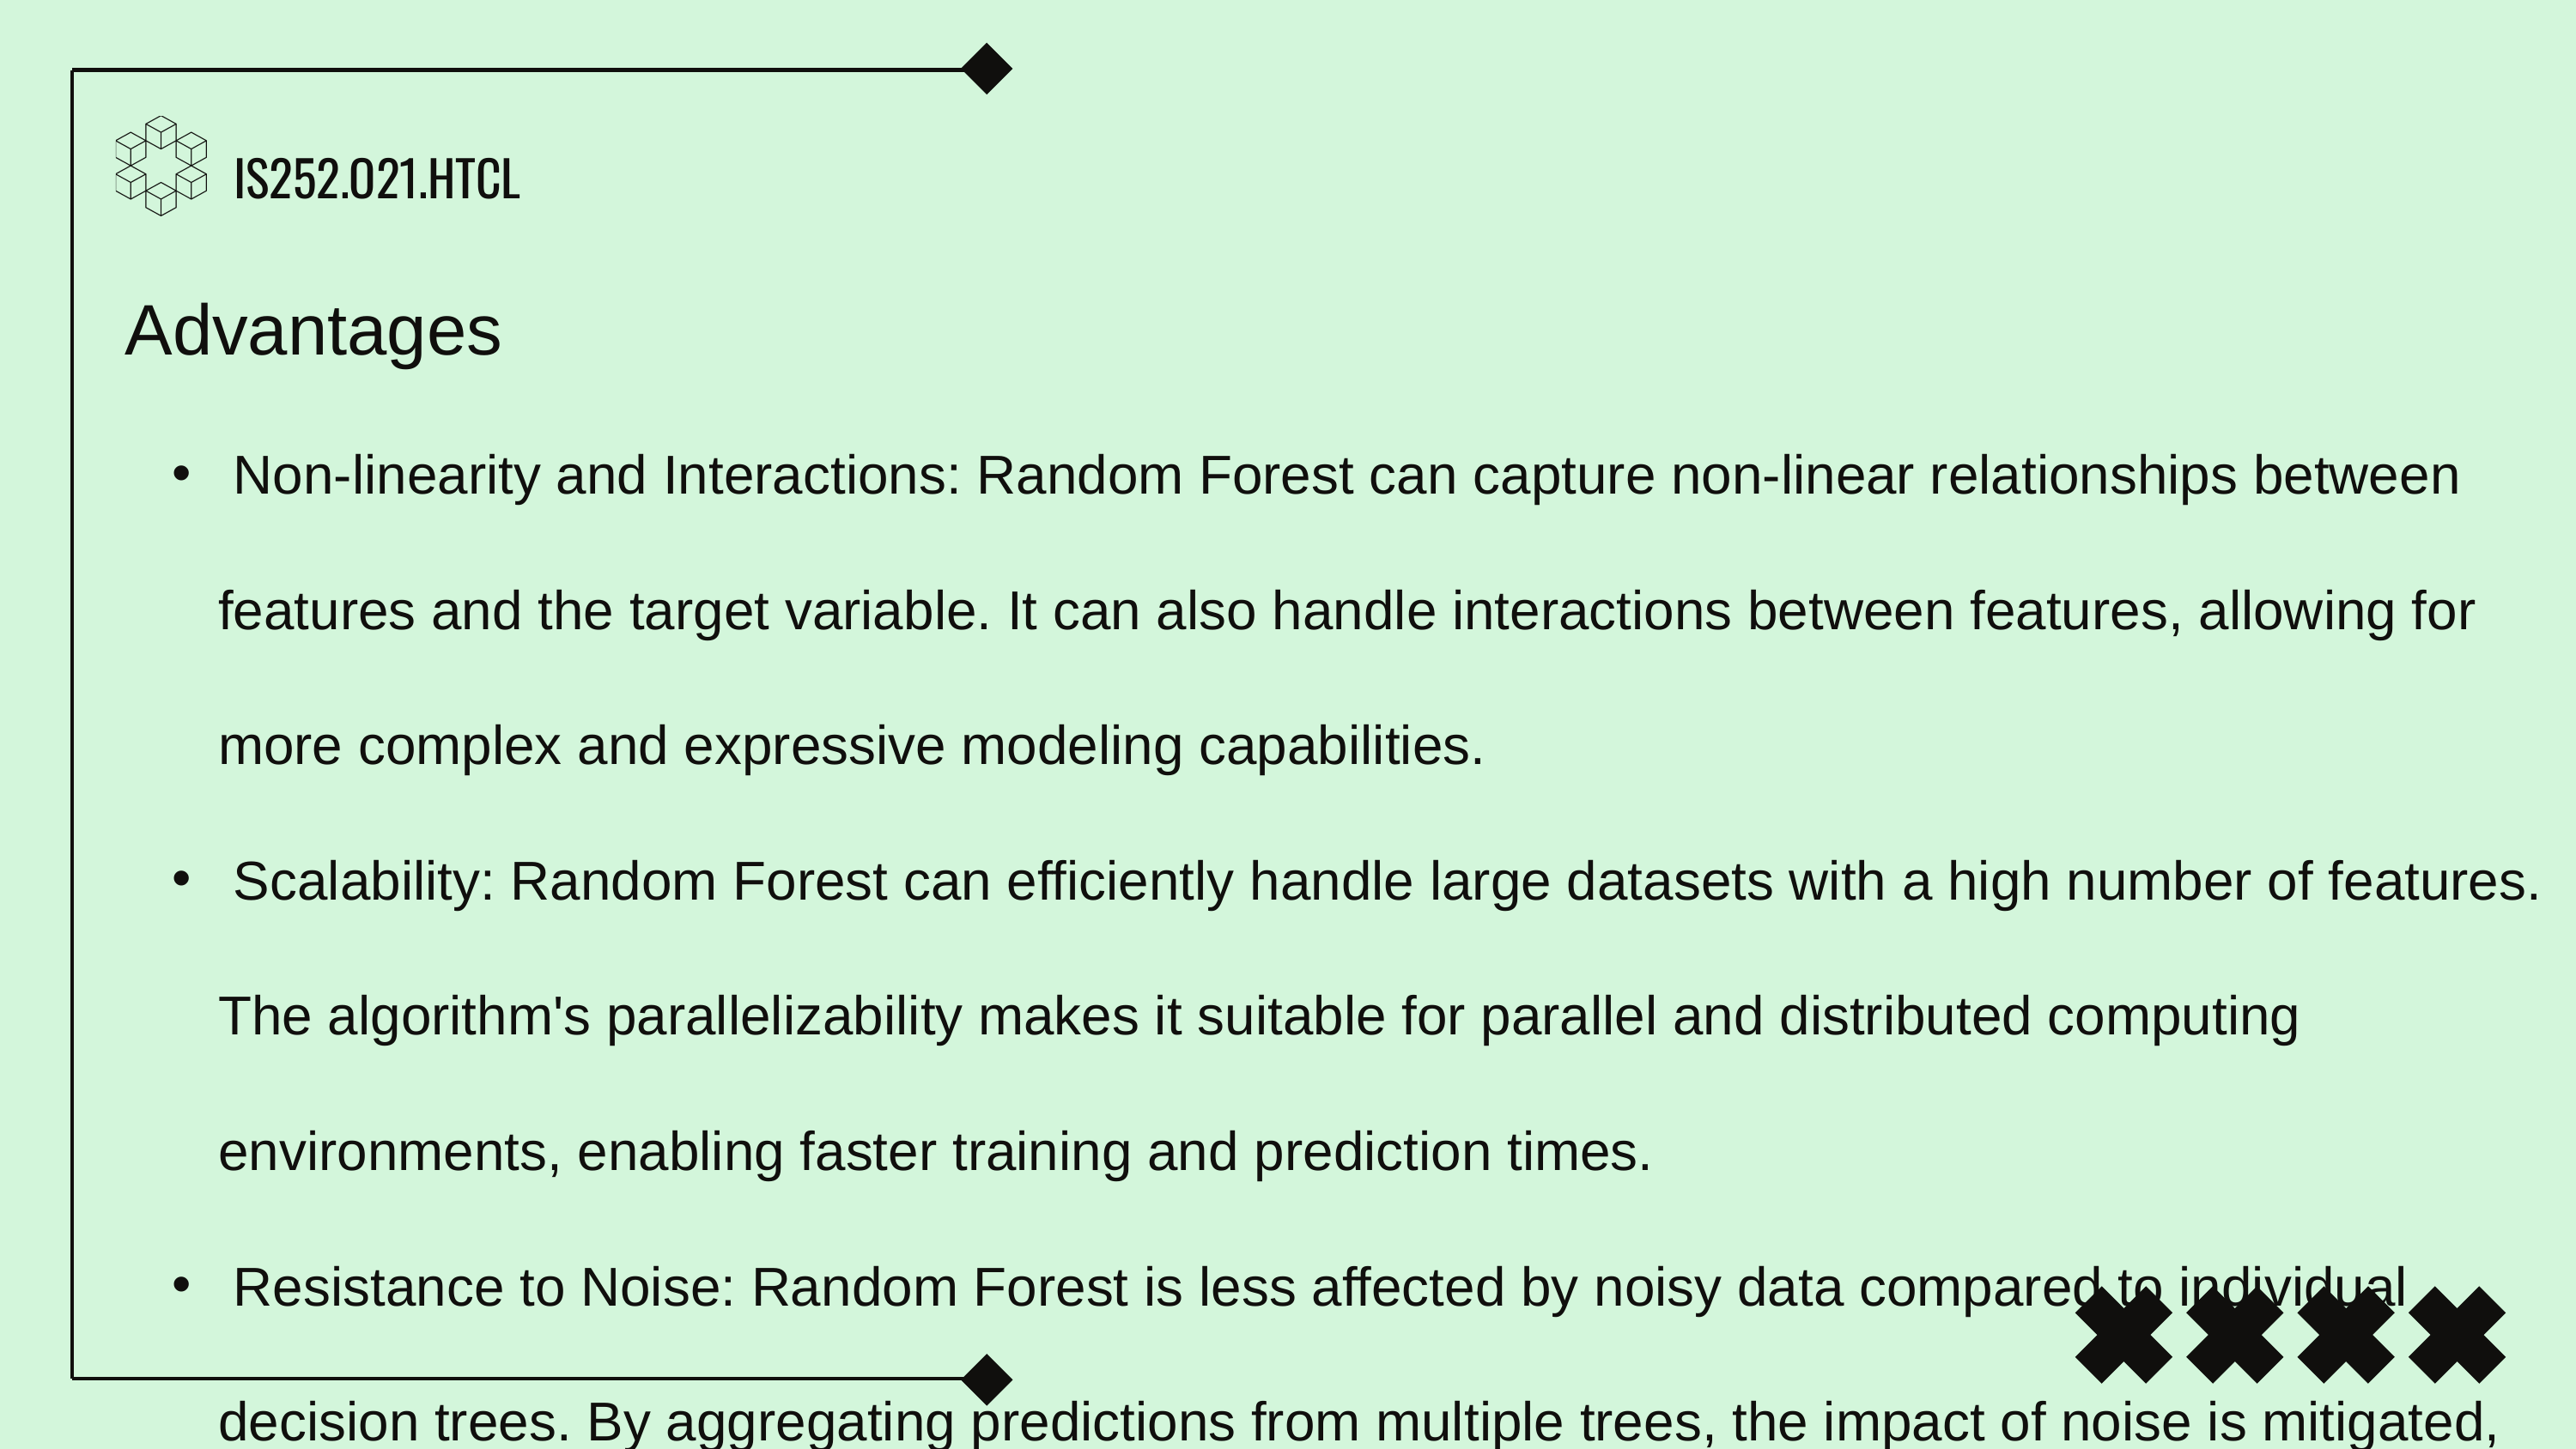

IS252.O21.HTCL
Advantages
 Non-linearity and Interactions: Random Forest can capture non-linear relationships between features and the target variable. It can also handle interactions between features, allowing for more complex and expressive modeling capabilities.
 Scalability: Random Forest can efficiently handle large datasets with a high number of features. The algorithm's parallelizability makes it suitable for parallel and distributed computing environments, enabling faster training and prediction times.
 Resistance to Noise: Random Forest is less affected by noisy data compared to individual decision trees. By aggregating predictions from multiple trees, the impact of noise is mitigated, leading to more reliable results.